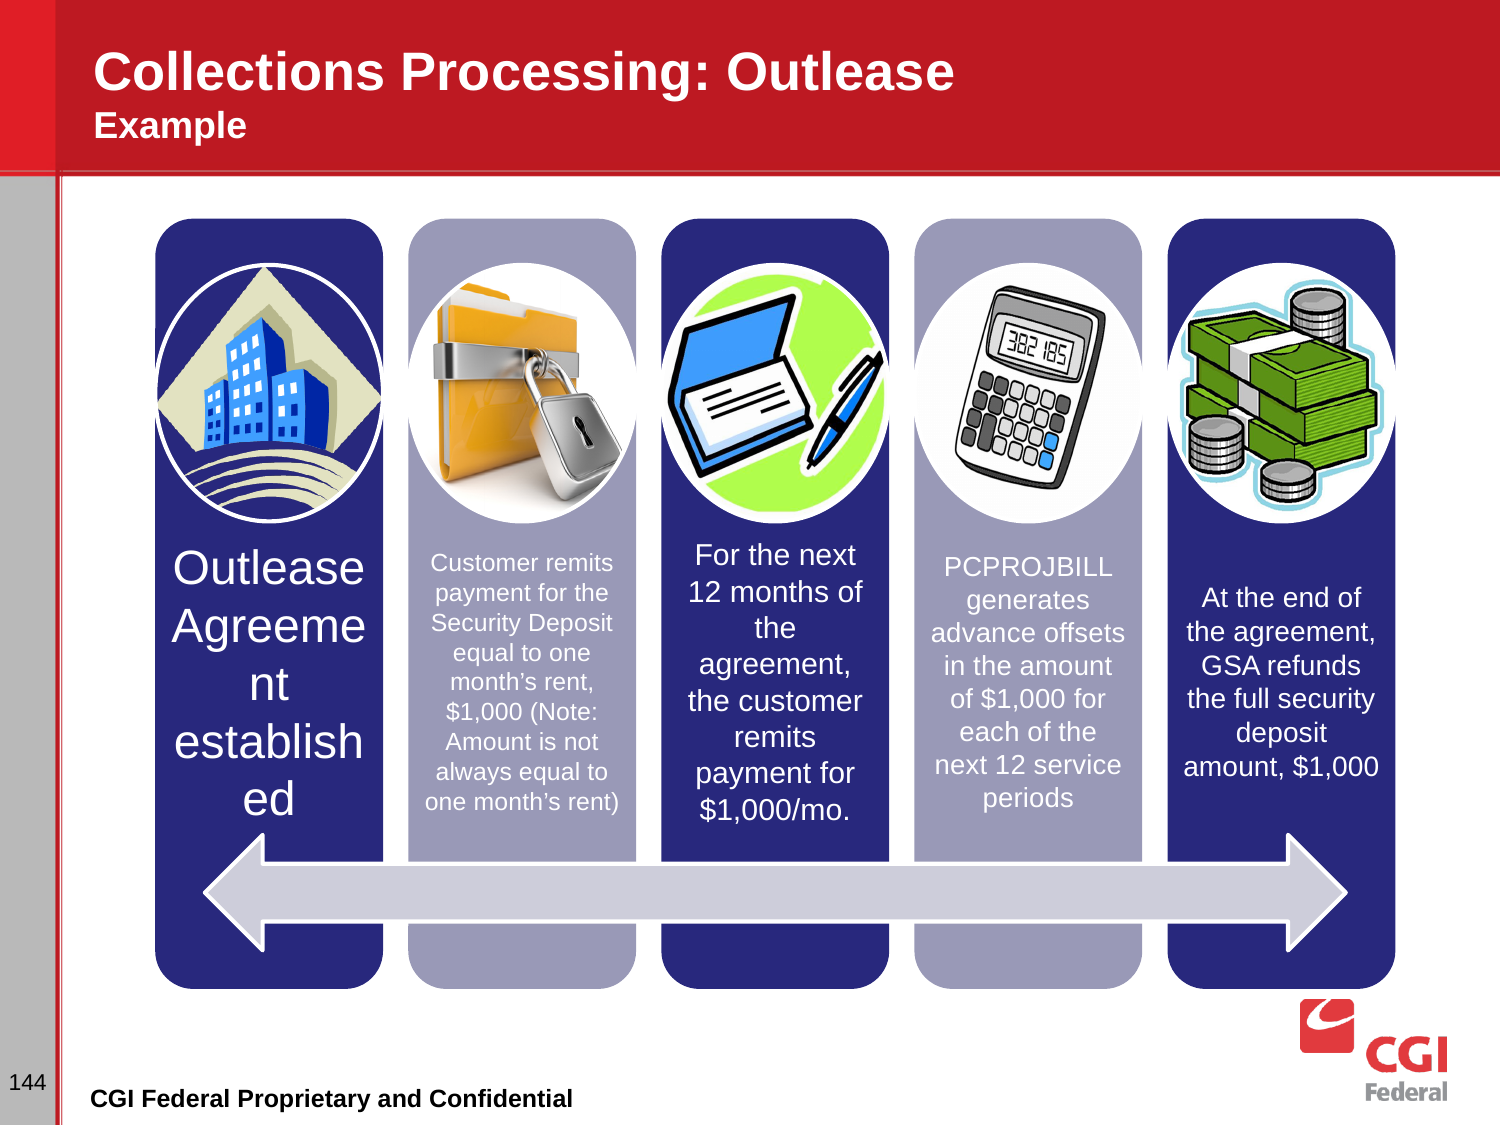

# Collections Processing: Outlease Example
Outlease Agreement established
Customer remits payment for the Security Deposit equal to one month’s rent, $1,000 (Note: Amount is not always equal to one month’s rent)
For the next 12 months of the agreement, the customer remits payment for $1,000/mo.
PCPROJBILL generates advance offsets in the amount of $1,000 for each of the next 12 service periods
At the end of the agreement, GSA refunds the full security deposit amount, $1,000
144
CGI Federal Proprietary and Confidential